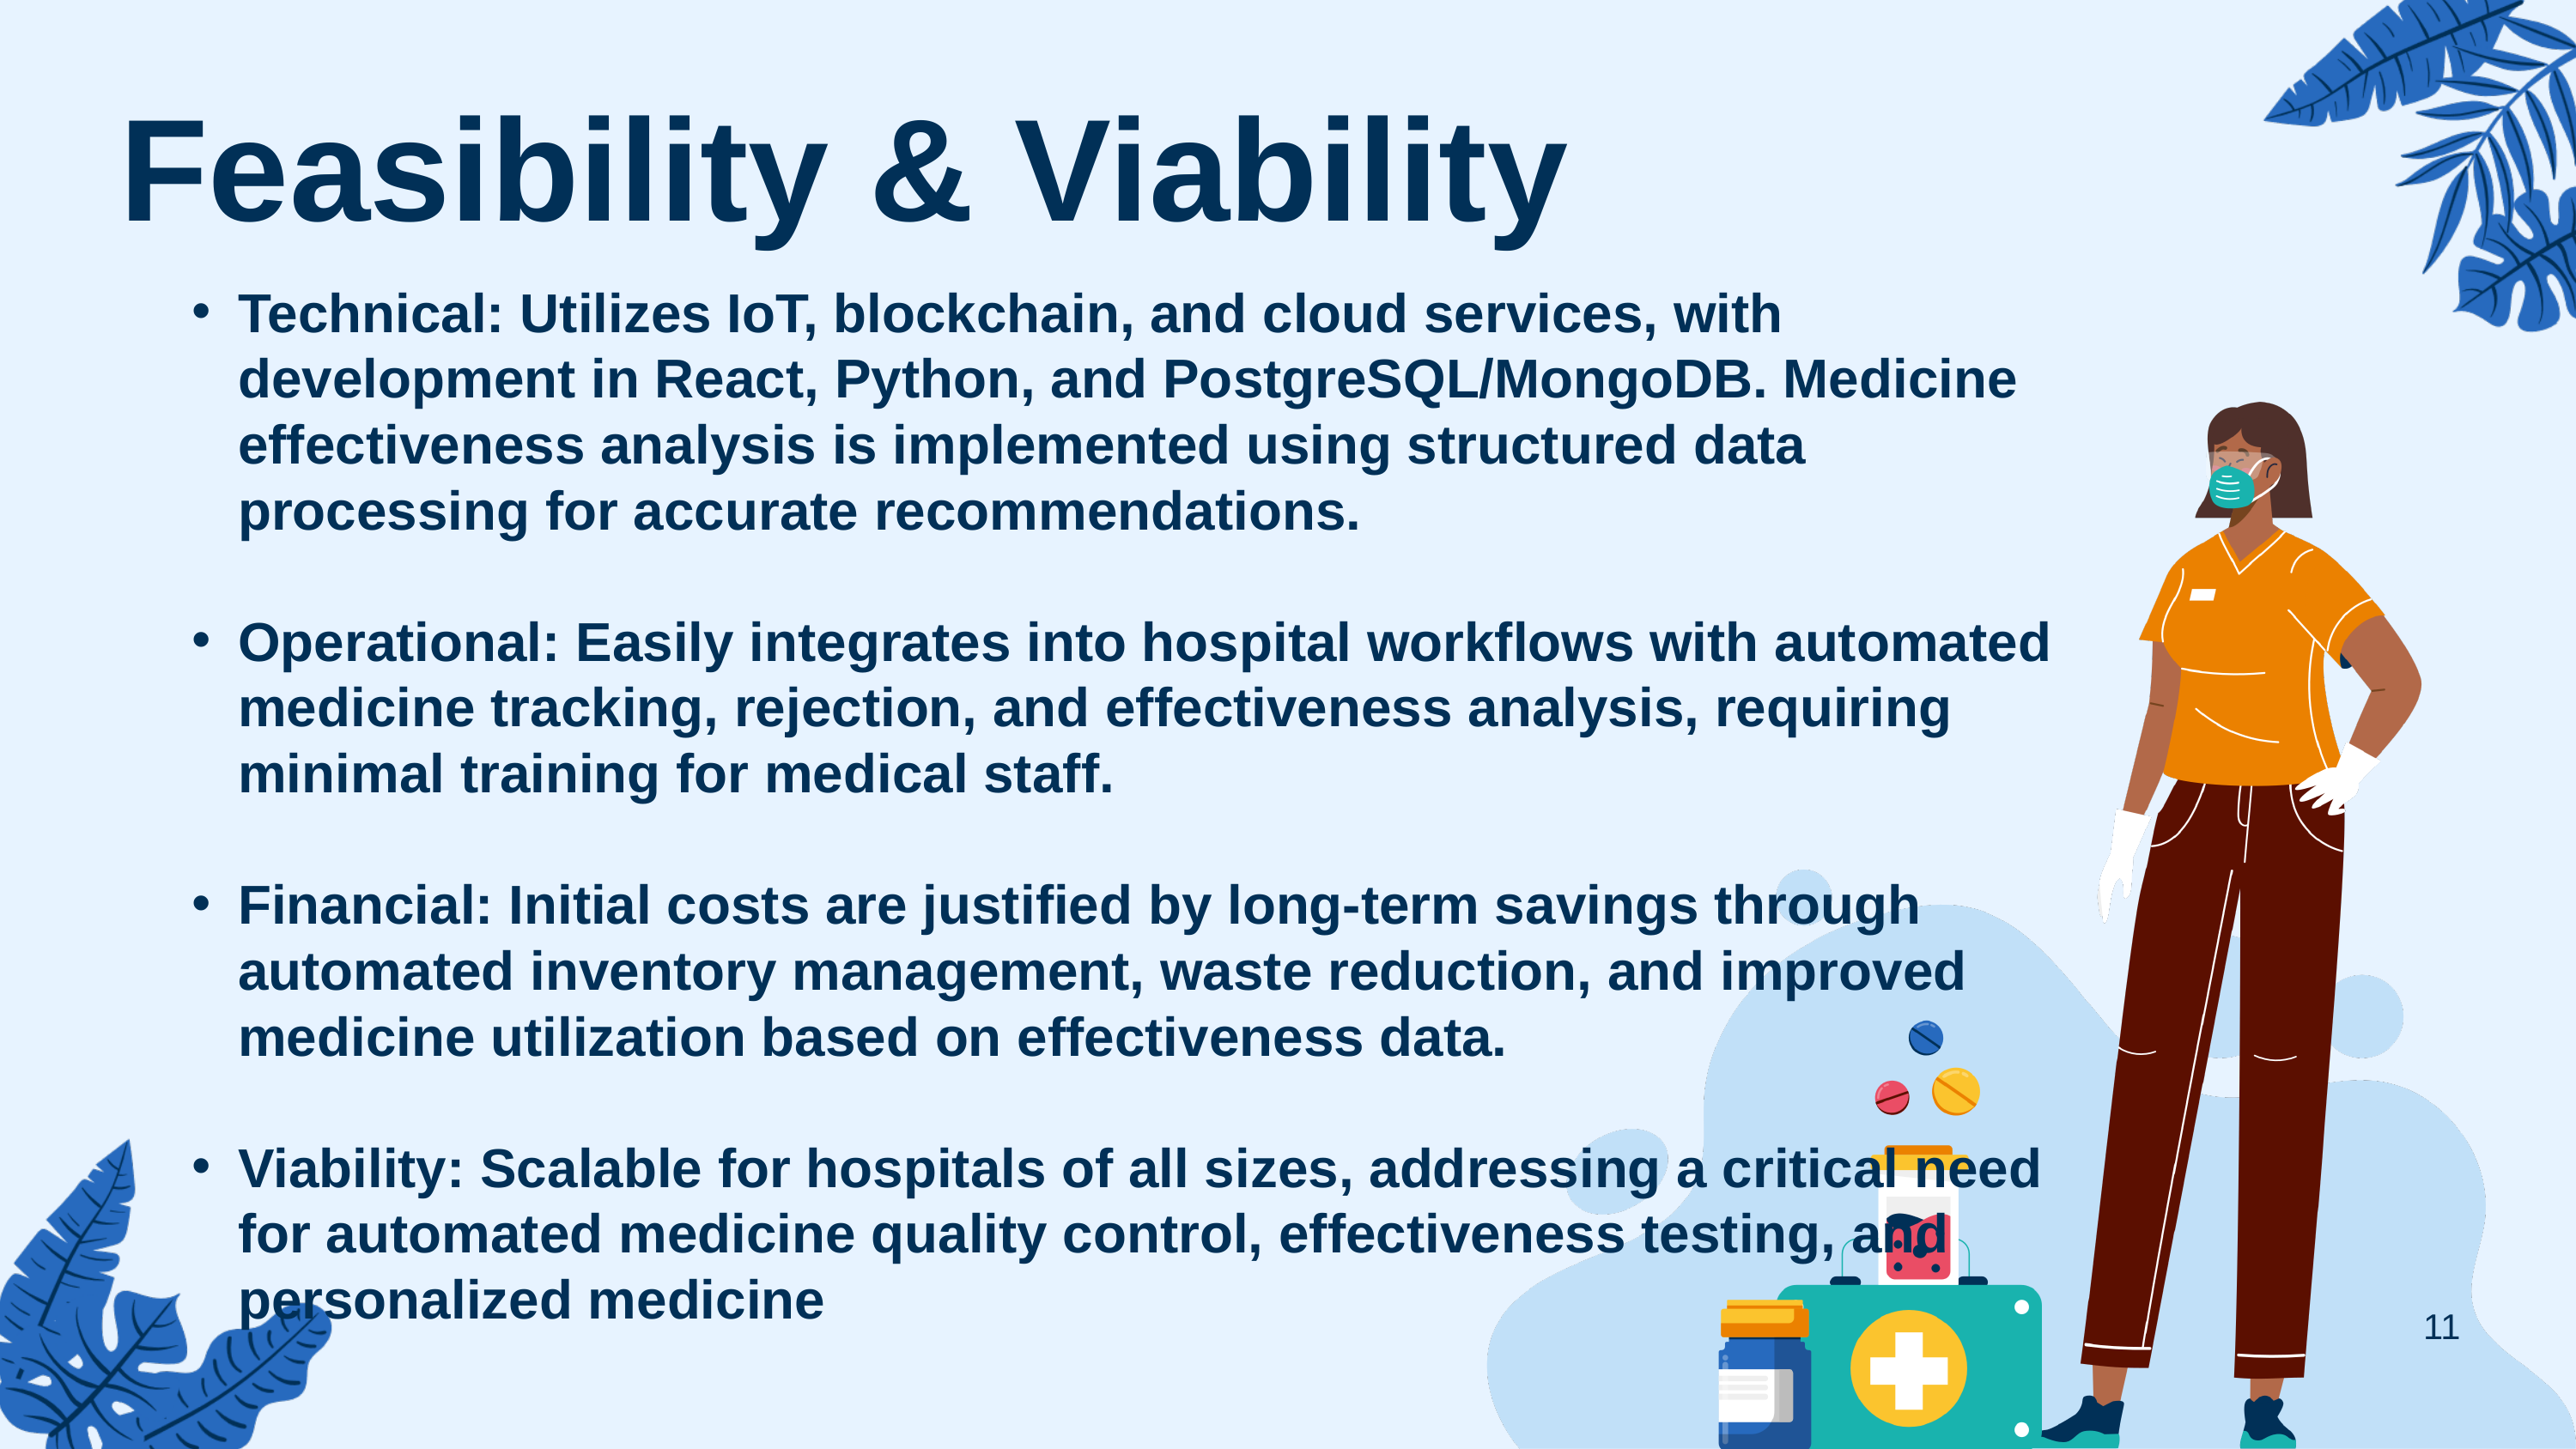

Feasibility & Viability

Technical: Utilizes IoT, blockchain, and cloud services, with development in React, Python, and PostgreSQL/MongoDB. Medicine effectiveness analysis is implemented using structured data processing for accurate recommendations.

Operational: Easily integrates into hospital workflows with automated medicine tracking, rejection, and effectiveness analysis, requiring minimal training for medical staff.

Financial: Initial costs are justified by long-term savings through automated inventory management, waste reduction, and improved medicine utilization based on effectiveness data.

Viability: Scalable for hospitals of all sizes, addressing a critical need for automated medicine quality control, effectiveness testing, and personalized medicine

11